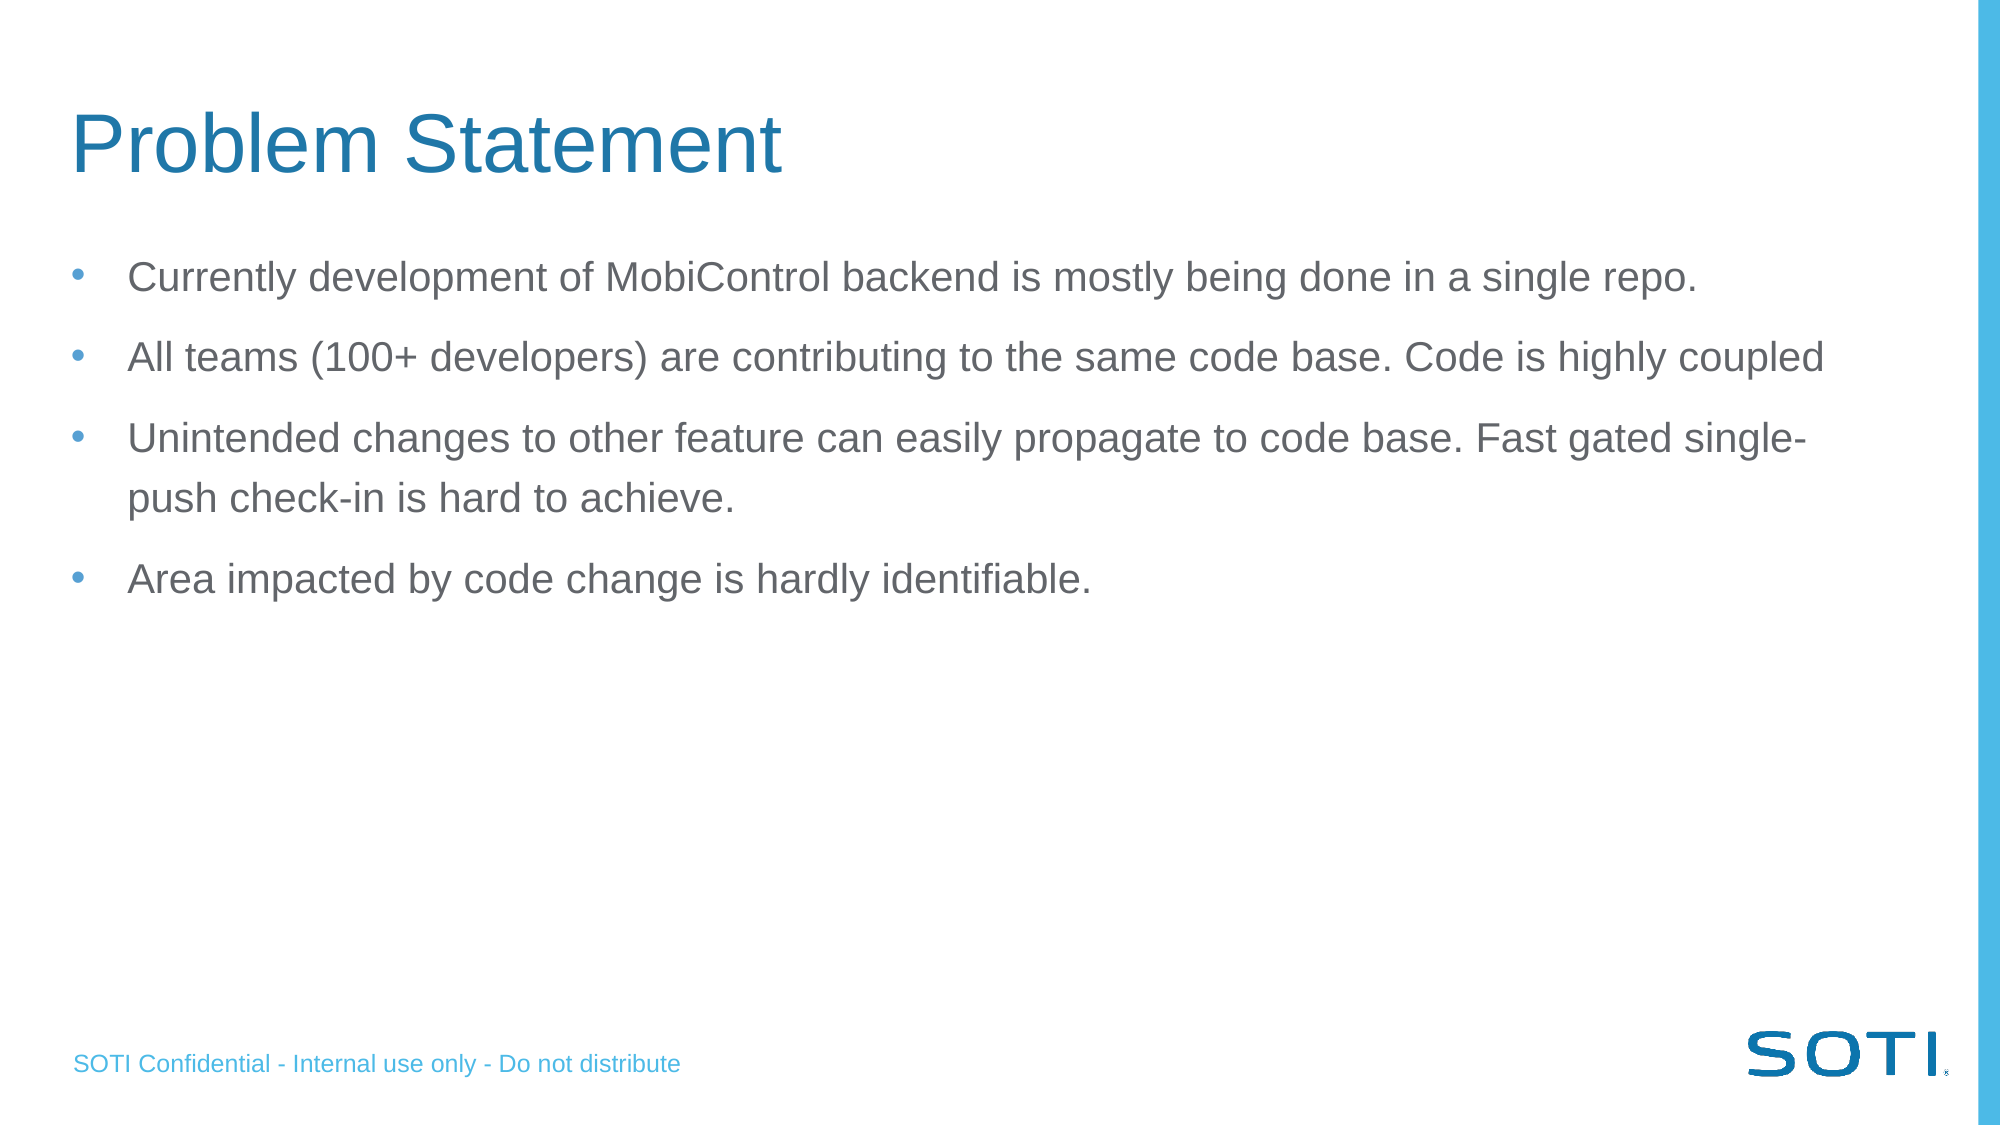

# Problem Statement
Currently development of MobiControl backend is mostly being done in a single repo.
All teams (100+ developers) are contributing to the same code base. Code is highly coupled
Unintended changes to other feature can easily propagate to code base. Fast gated single-push check-in is hard to achieve.
Area impacted by code change is hardly identifiable.